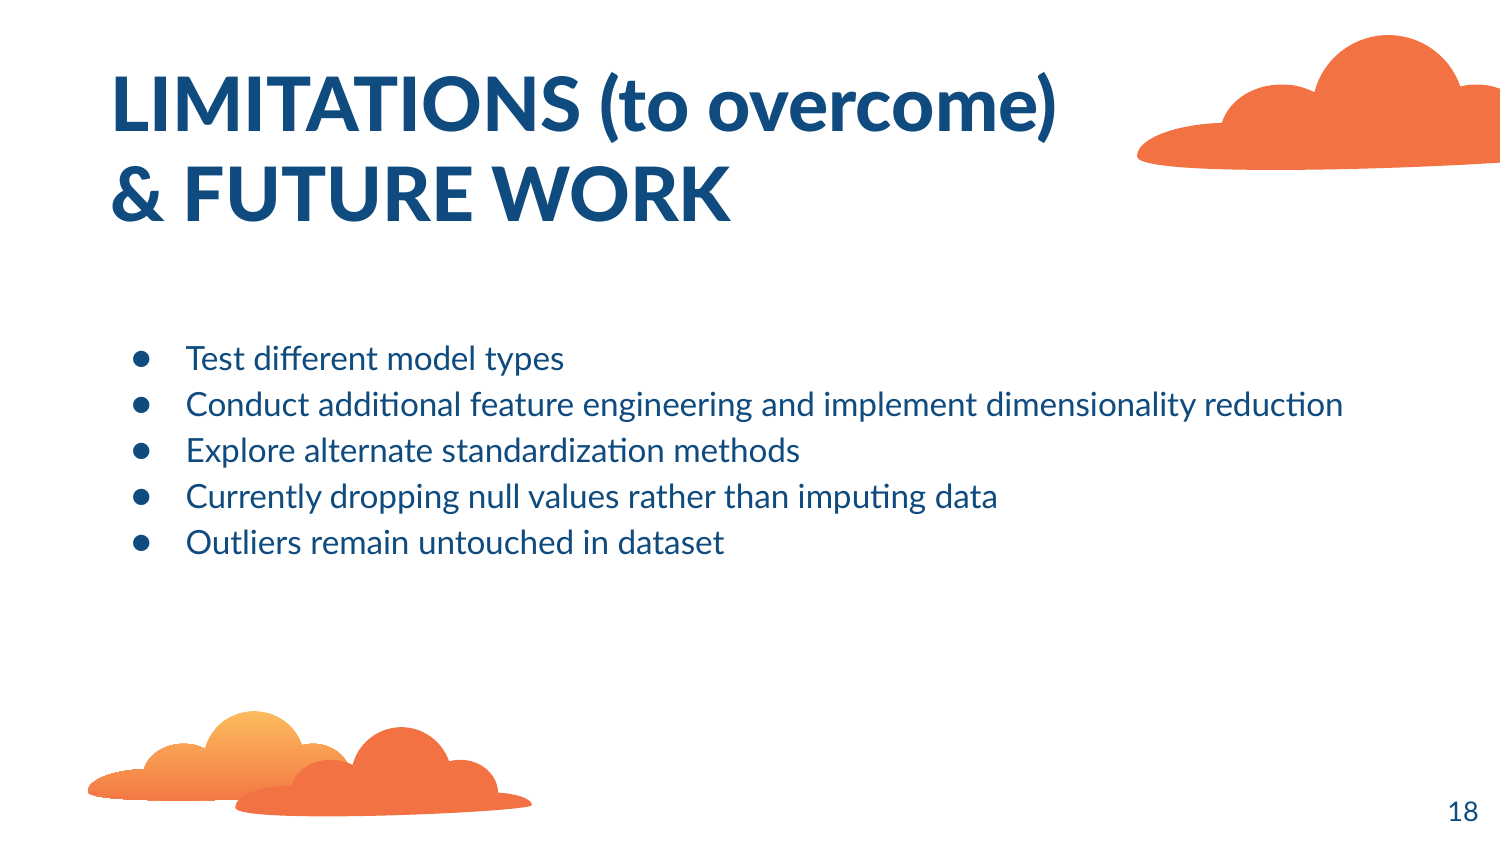

LIMITATIONS (to overcome)
& FUTURE WORK
Test different model types
Conduct additional feature engineering and implement dimensionality reduction
Explore alternate standardization methods
Currently dropping null values rather than imputing data
Outliers remain untouched in dataset
18